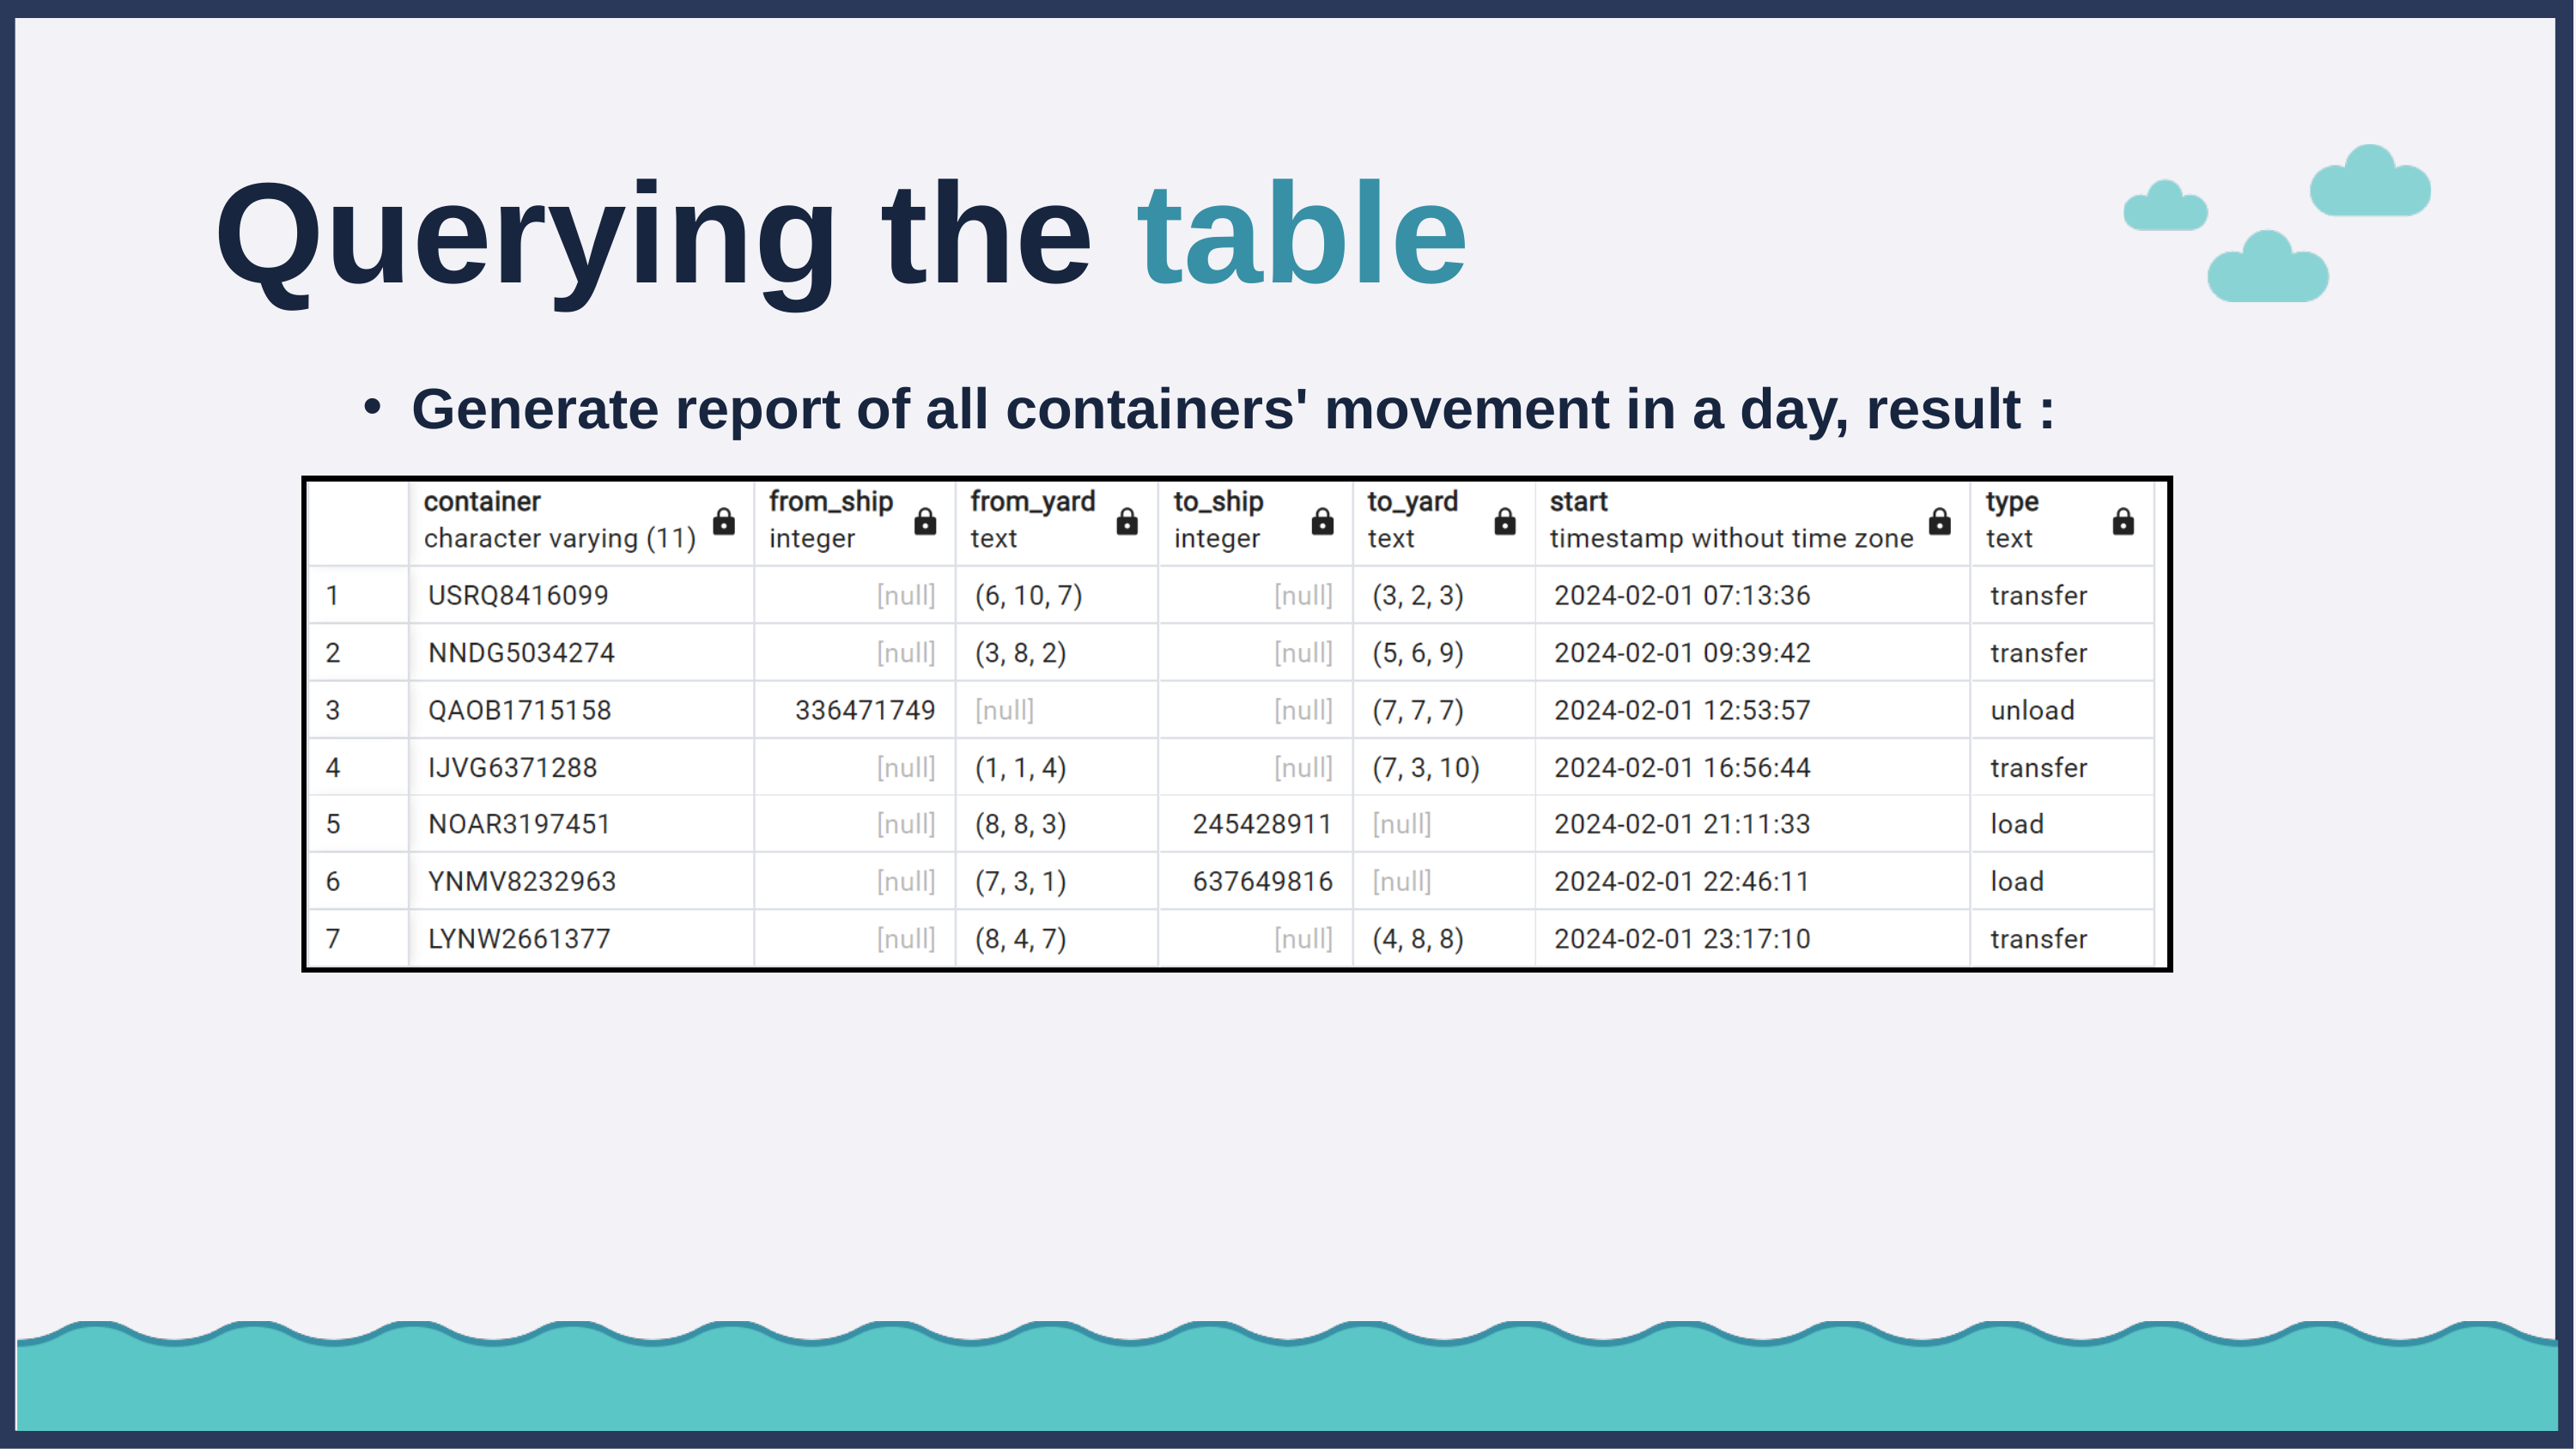

Querying the table

Generate report of all containers' movement in a day, result :